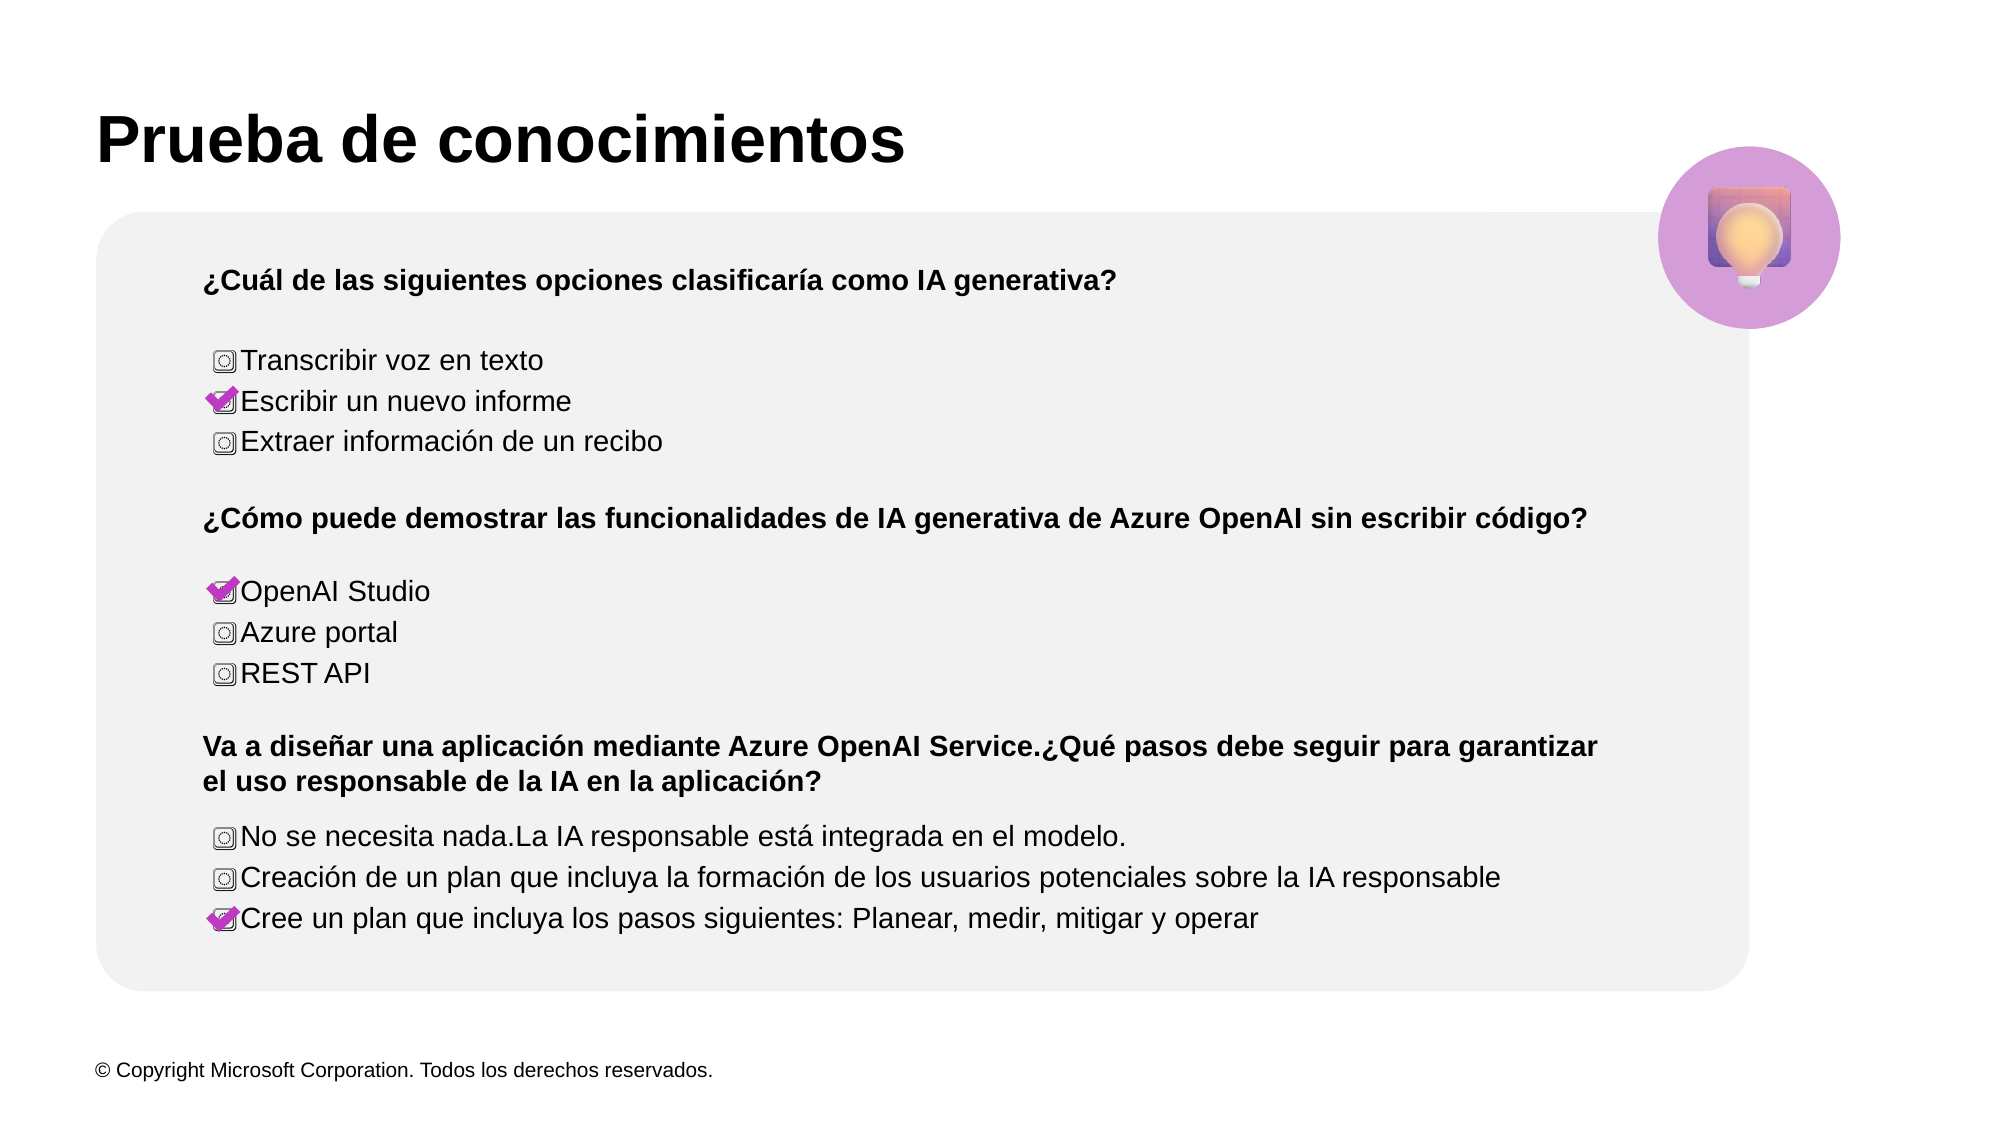

# Prueba de conocimientos
¿Cuál de las siguientes opciones clasificaría como IA generativa?
Transcribir voz en texto
Escribir un nuevo informe
Extraer información de un recibo

¿Cómo puede demostrar las funcionalidades de IA generativa de Azure OpenAI sin escribir código?
OpenAI Studio
Azure portal
REST API

Va a diseñar una aplicación mediante Azure OpenAI Service.¿Qué pasos debe seguir para garantizar
el uso responsable de la IA en la aplicación?
No se necesita nada.La IA responsable está integrada en el modelo.
Creación de un plan que incluya la formación de los usuarios potenciales sobre la IA responsable
Cree un plan que incluya los pasos siguientes: Planear, medir, mitigar y operar